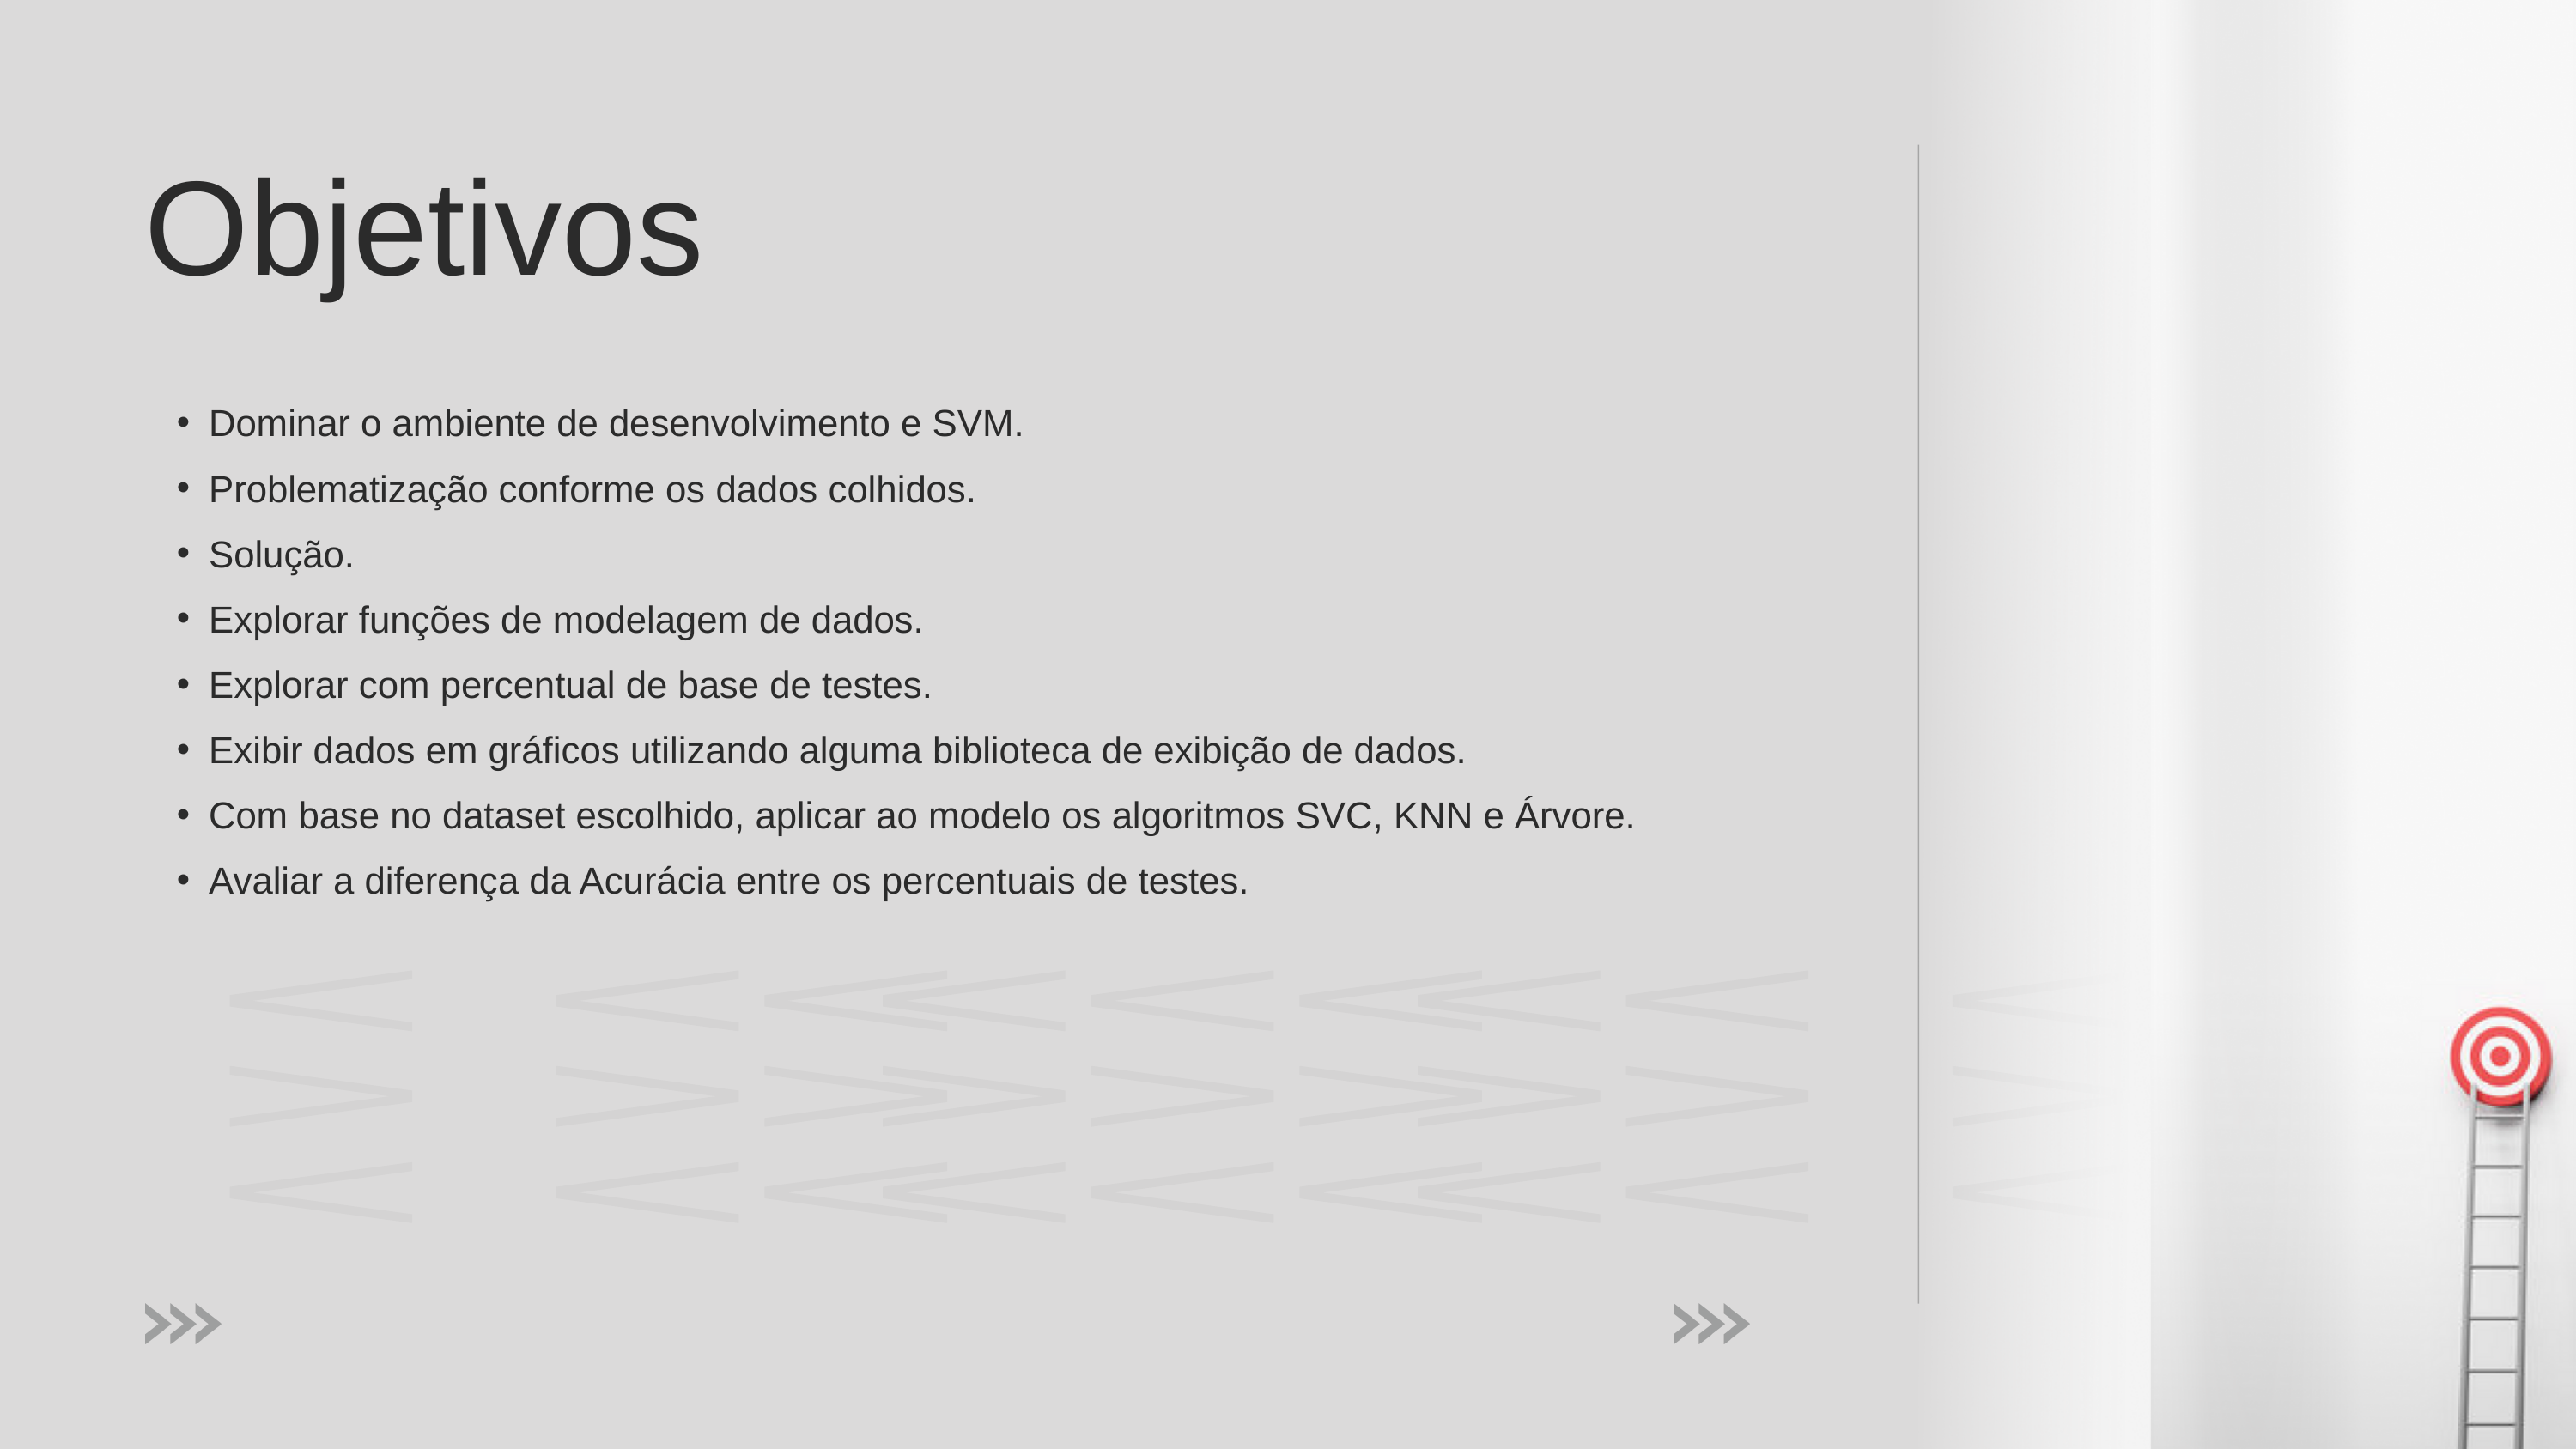

Objetivos
Dominar o ambiente de desenvolvimento e SVM.
Problematização conforme os dados colhidos.
Solução.
Explorar funções de modelagem de dados.
Explorar com percentual de base de testes.
Exibir dados em gráficos utilizando alguma biblioteca de exibição de dados.
Com base no dataset escolhido, aplicar ao modelo os algoritmos SVC, KNN e Árvore.
Avaliar a diferença da Acurácia entre os percentuais de testes.